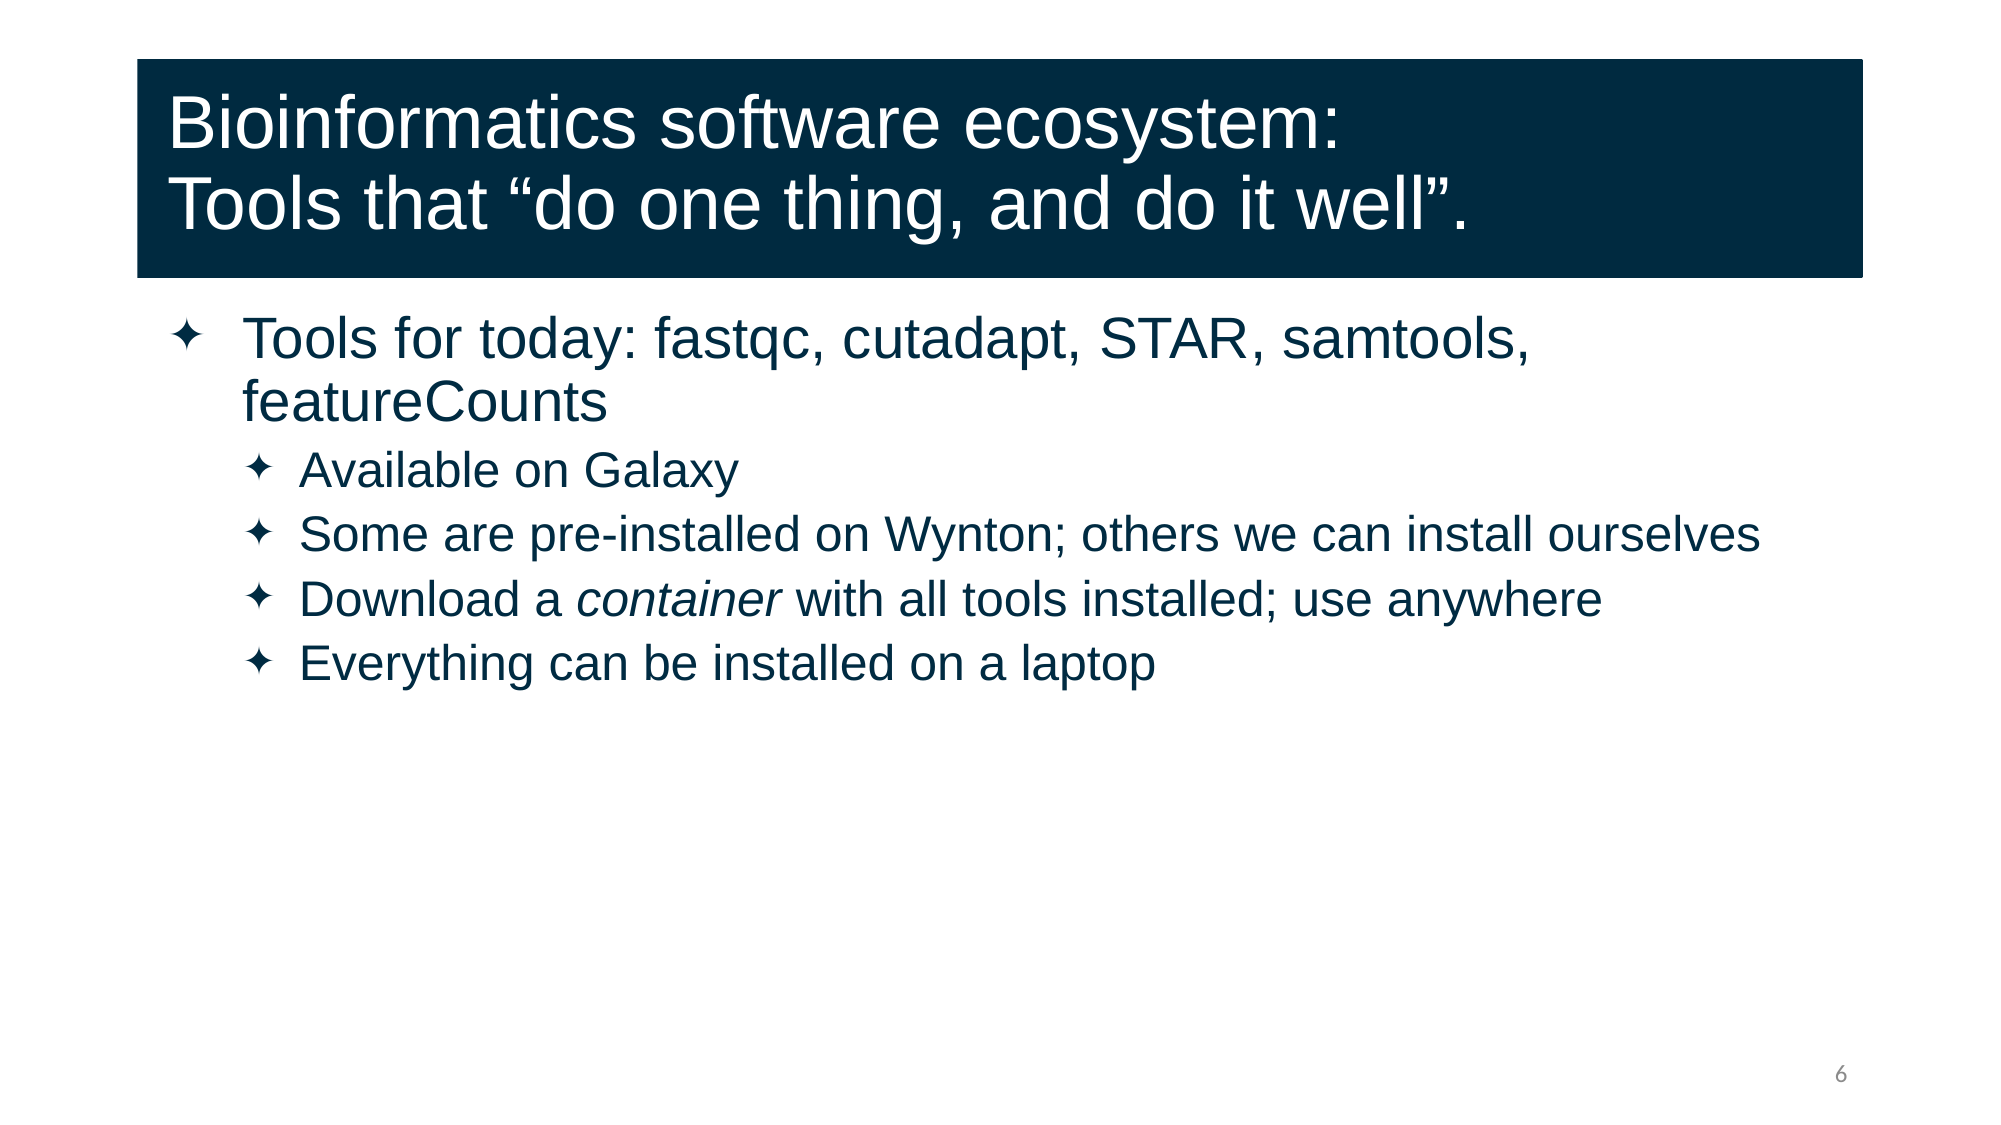

# Bioinformatics software ecosystem: Tools that “do one thing, and do it well”.
Tools for today: fastqc, cutadapt, STAR, samtools, featureCounts
Available on Galaxy
Some are pre-installed on Wynton; others we can install ourselves
Download a container with all tools installed; use anywhere
Everything can be installed on a laptop

6